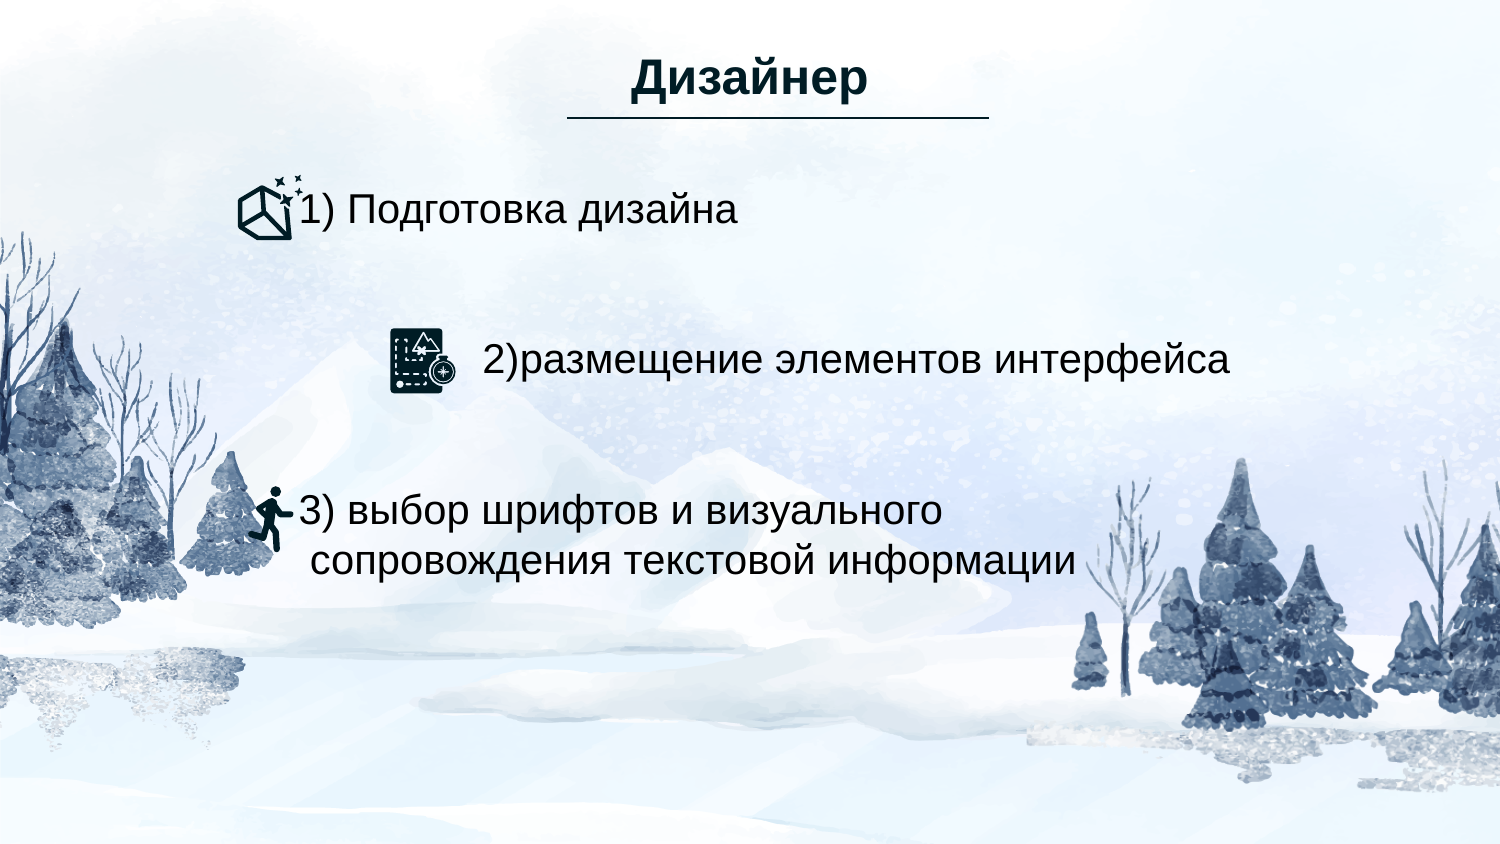

# Дизайнер

1) Подготовка дизайна

                2)размещение элементов интерфейса

3) выбор шрифтов и визуального
 сопровождения текстовой информации